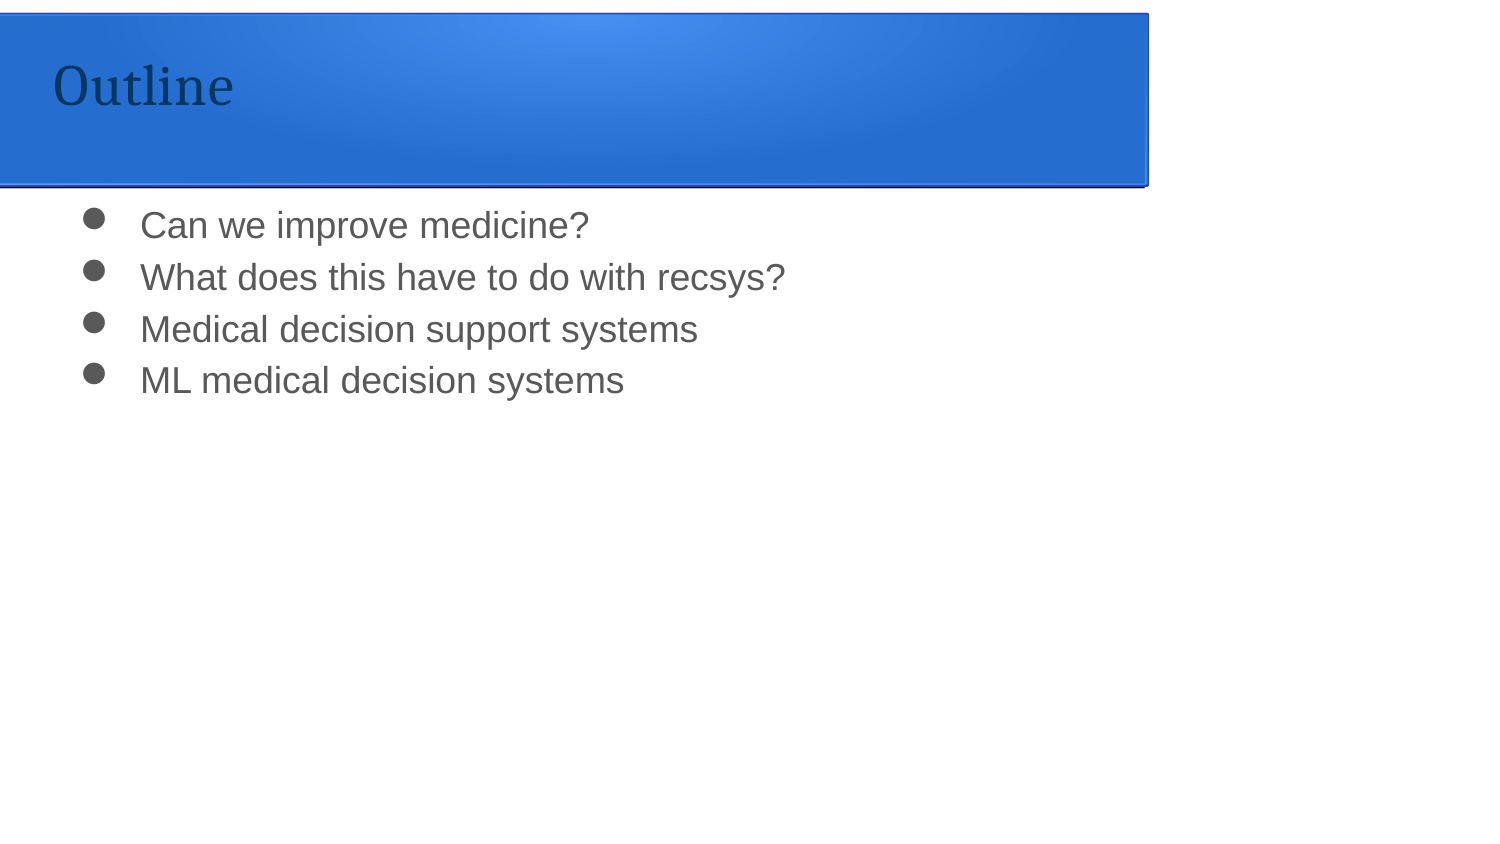

Outline
Can we improve medicine?
What does this have to do with recsys?
Medical decision support systems
ML medical decision systems